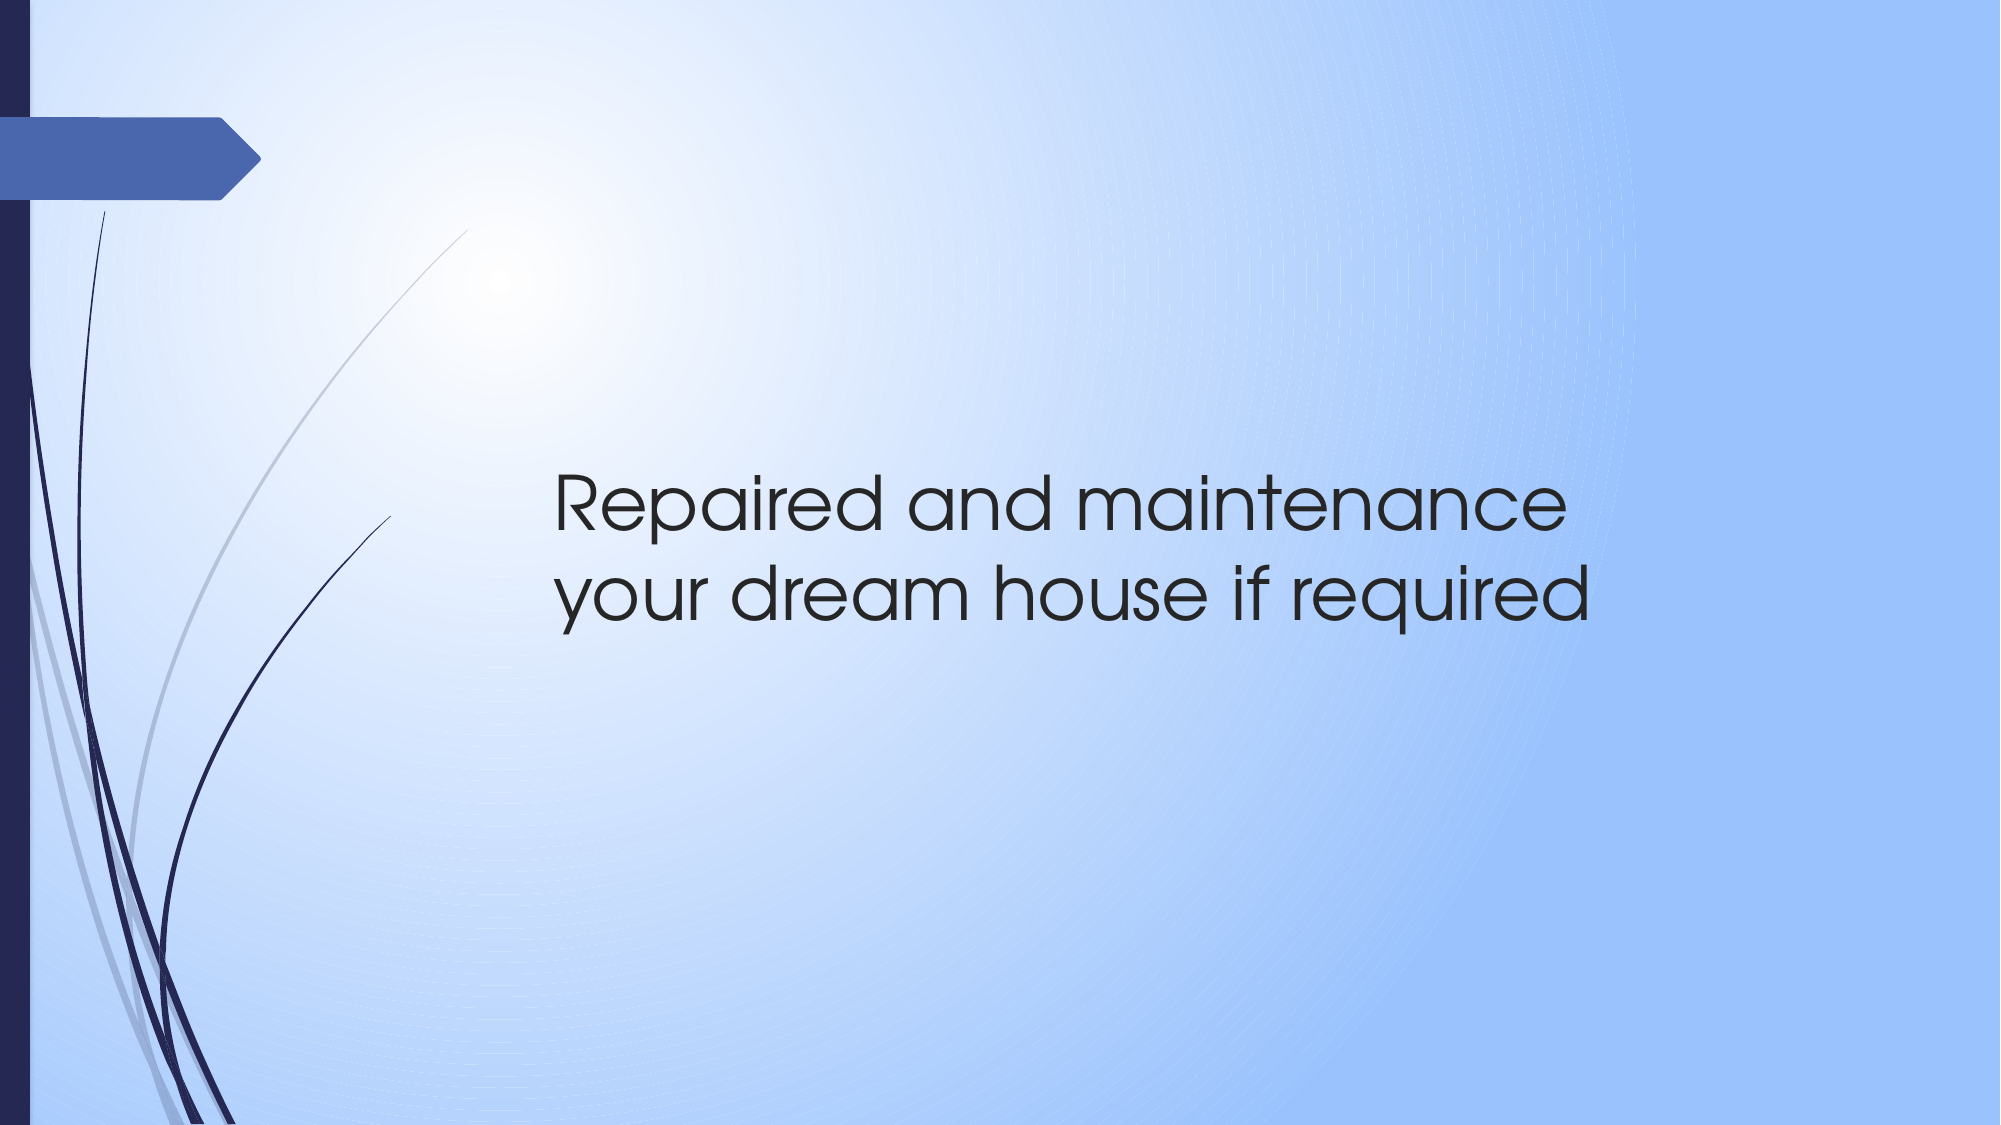

# Repaired and maintenance your dream house if required